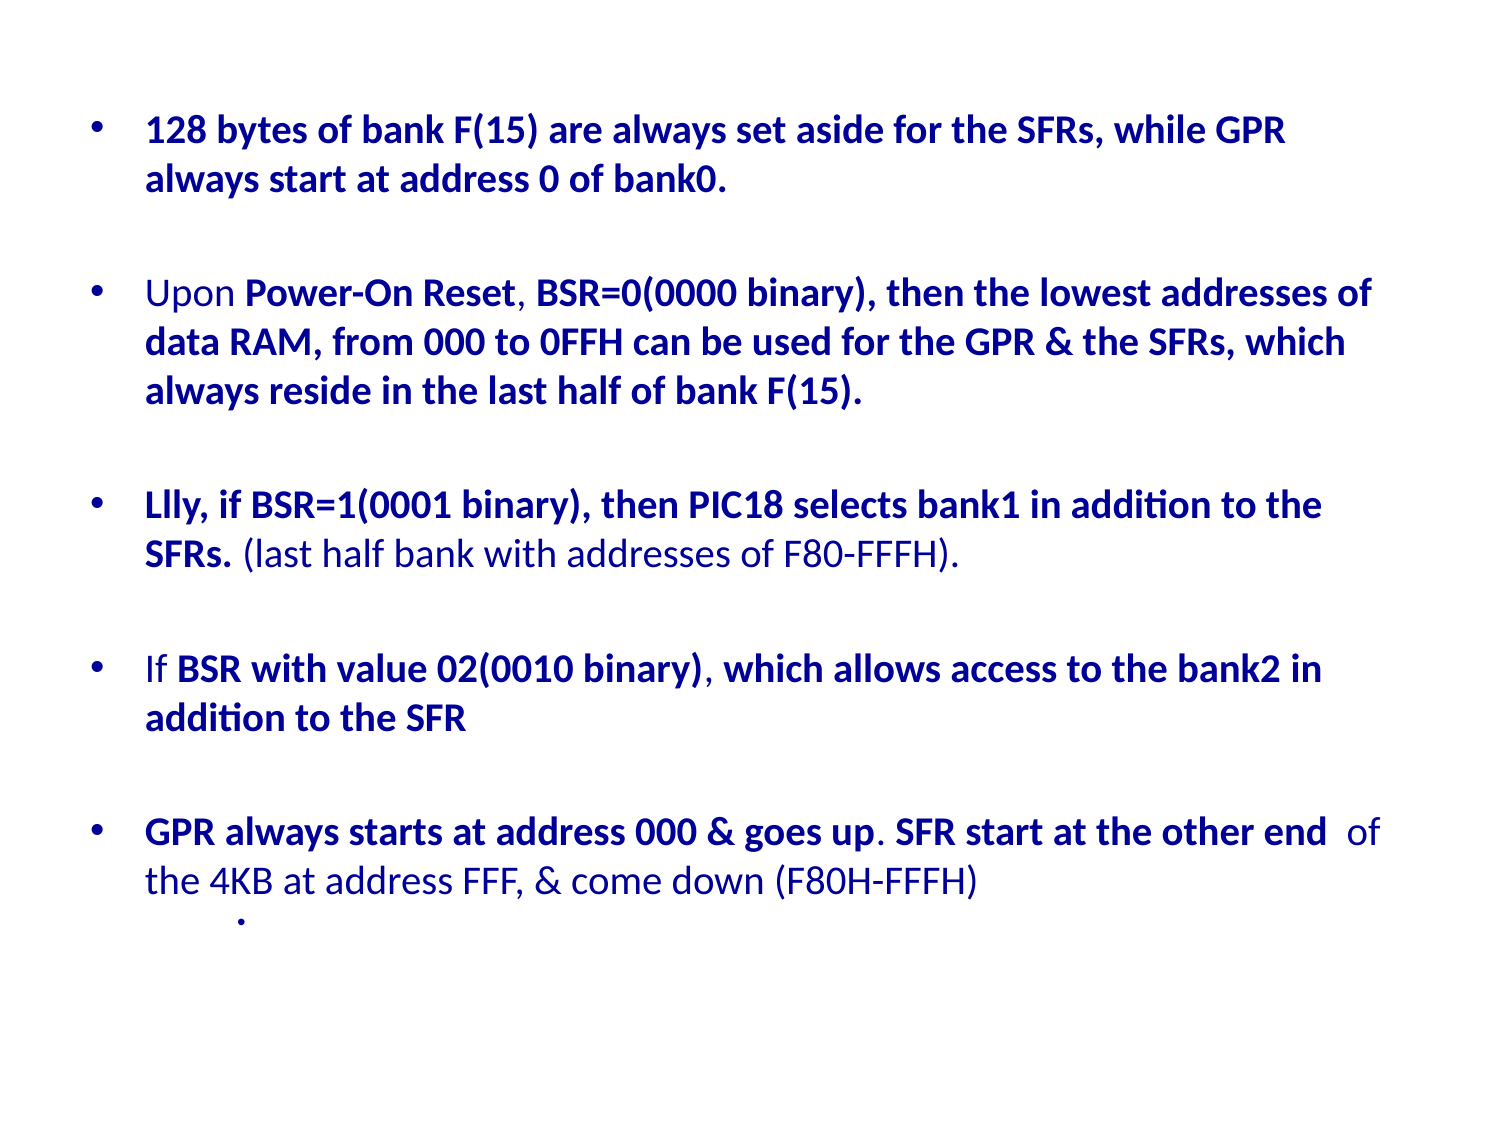

128 bytes of bank F(15) are always set aside for the SFRs, while GPR always start at address 0 of bank0.

Upon Power-On Reset, BSR=0(0000 binary), then the lowest addresses of data RAM, from 000 to 0FFH can be used for the GPR & the SFRs, which always reside in the last half of bank F(15).

Llly, if BSR=1(0001 binary), then PIC18 selects bank1 in addition to the SFRs. (last half bank with addresses of F80-FFFH).

If BSR with value 02(0010 binary), which allows access to the bank2 in addition to the SFR

GPR always starts at address 000 & goes up. SFR start at the other end  of the 4KB at address FFF, & come down (F80H-FFFH)